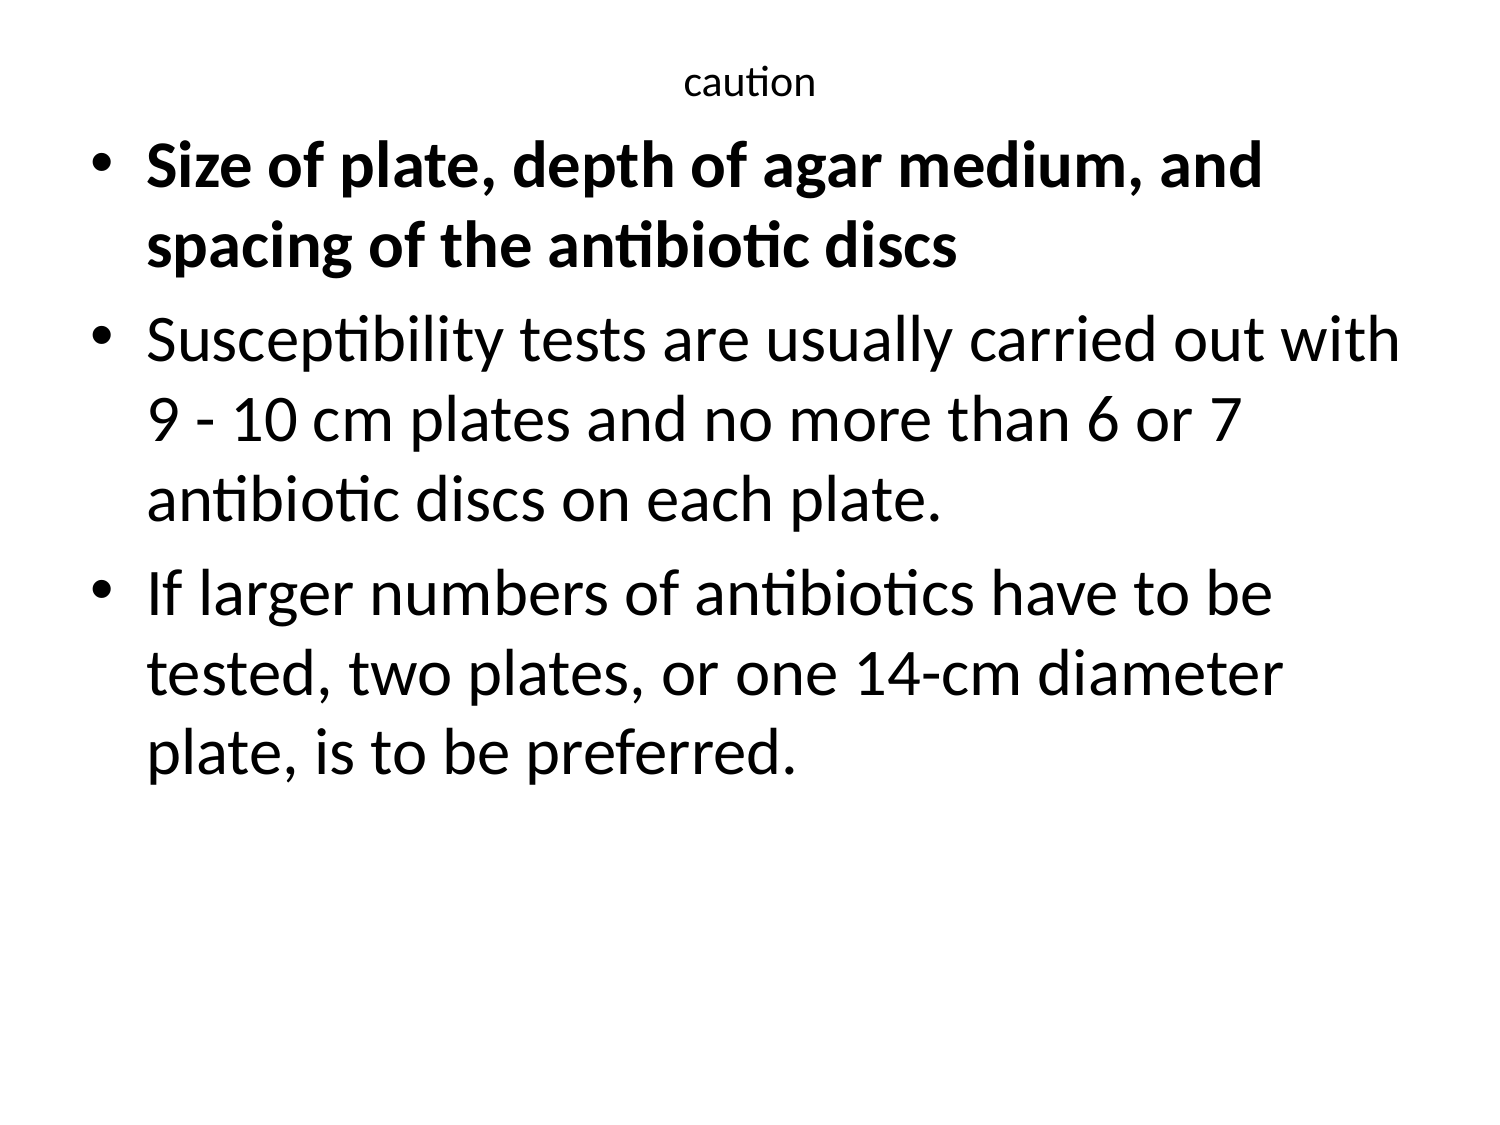

# caution
Size of plate, depth of agar medium, and spacing of the antibiotic discs
Susceptibility tests are usually carried out with 9 - 10 cm plates and no more than 6 or 7 antibiotic discs on each plate.
If larger numbers of antibiotics have to be tested, two plates, or one 14-cm diameter plate, is to be preferred.